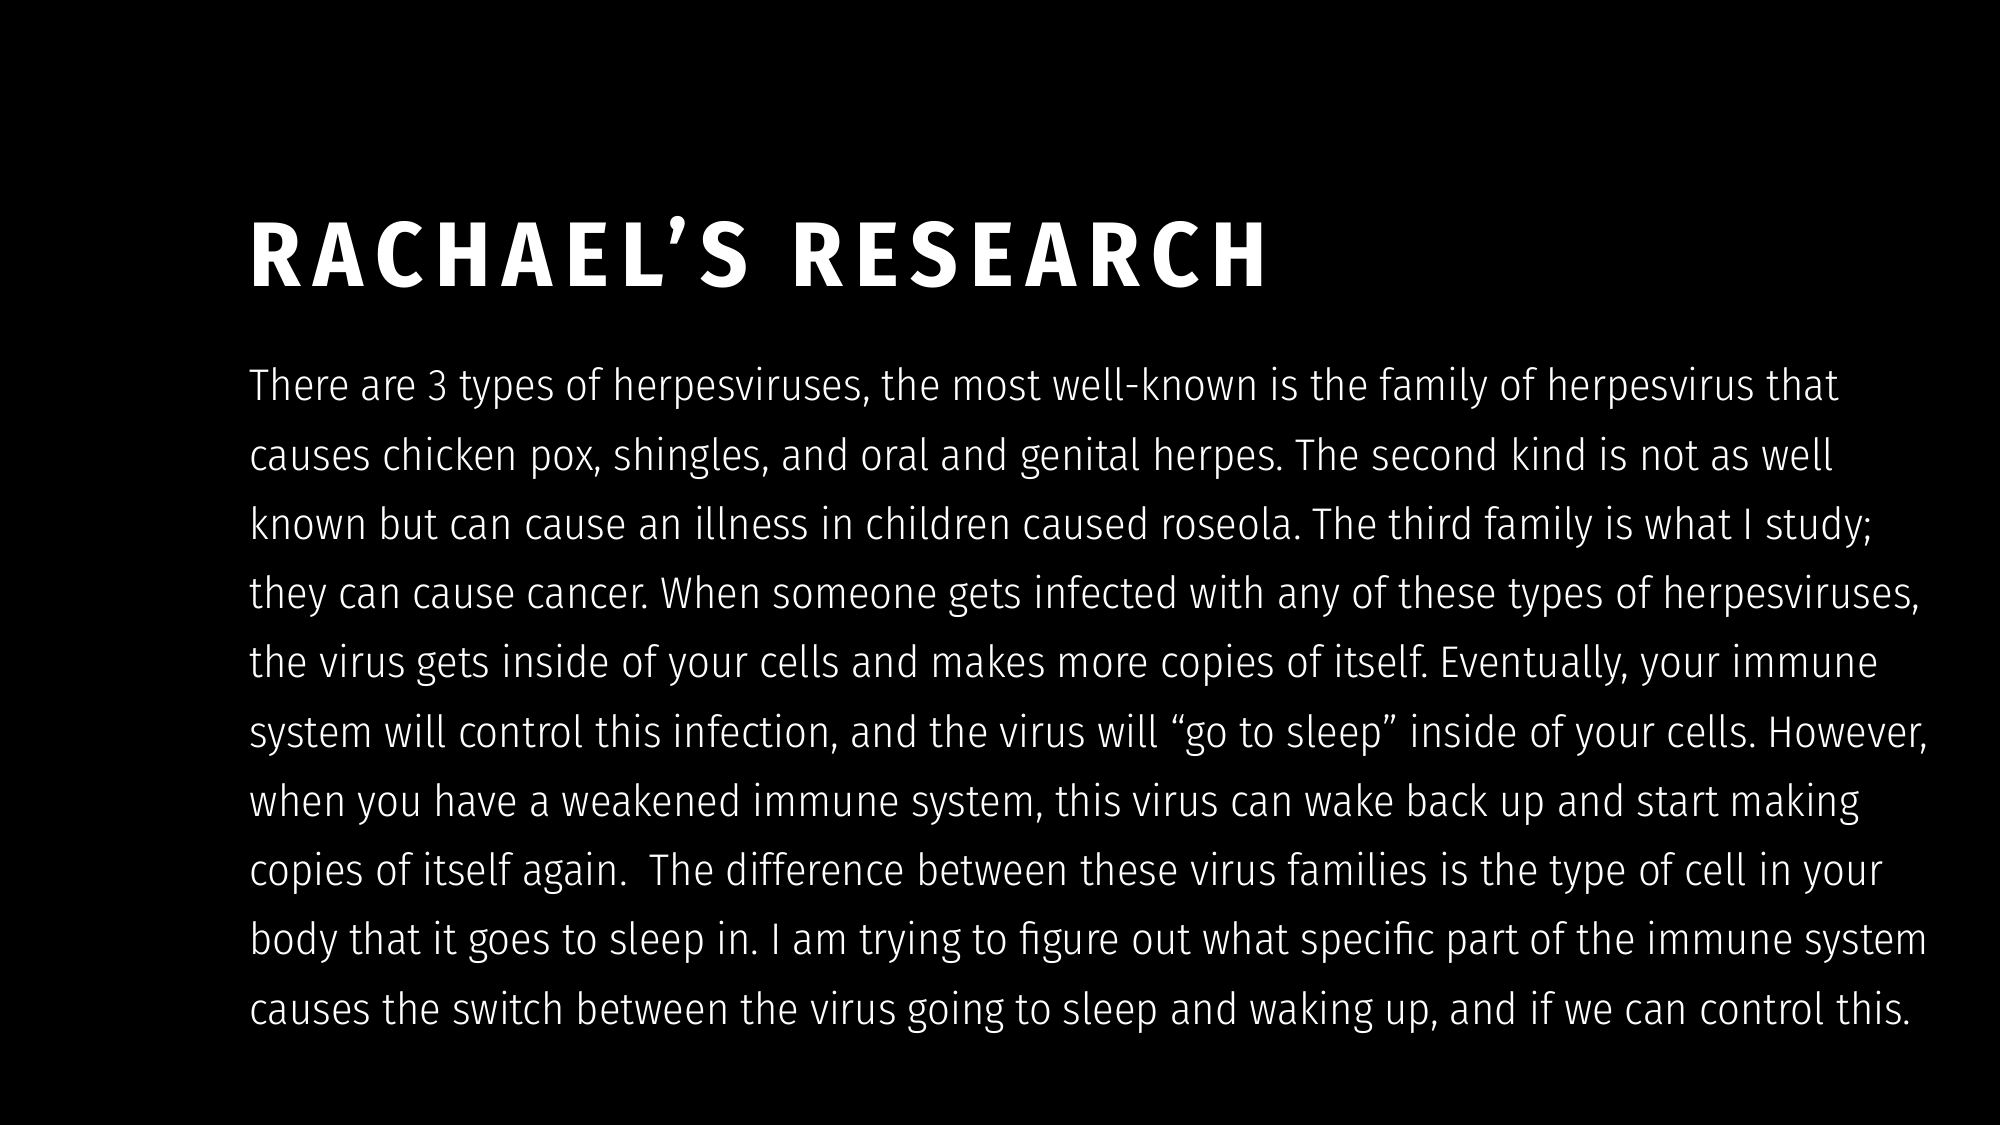

# Rachael’s Research
There are 3 types of herpesviruses, the most well-known is the family of herpesvirus that causes chicken pox, shingles, and oral and genital herpes. The second kind is not as well known but can cause an illness in children caused roseola. The third family is what I study; they can cause cancer. When someone gets infected with any of these types of herpesviruses, the virus gets inside of your cells and makes more copies of itself. Eventually, your immune system will control this infection, and the virus will “go to sleep” inside of your cells. However, when you have a weakened immune system, this virus can wake back up and start making copies of itself again.  The difference between these virus families is the type of cell in your body that it goes to sleep in. I am trying to figure out what specific part of the immune system causes the switch between the virus going to sleep and waking up, and if we can control this.